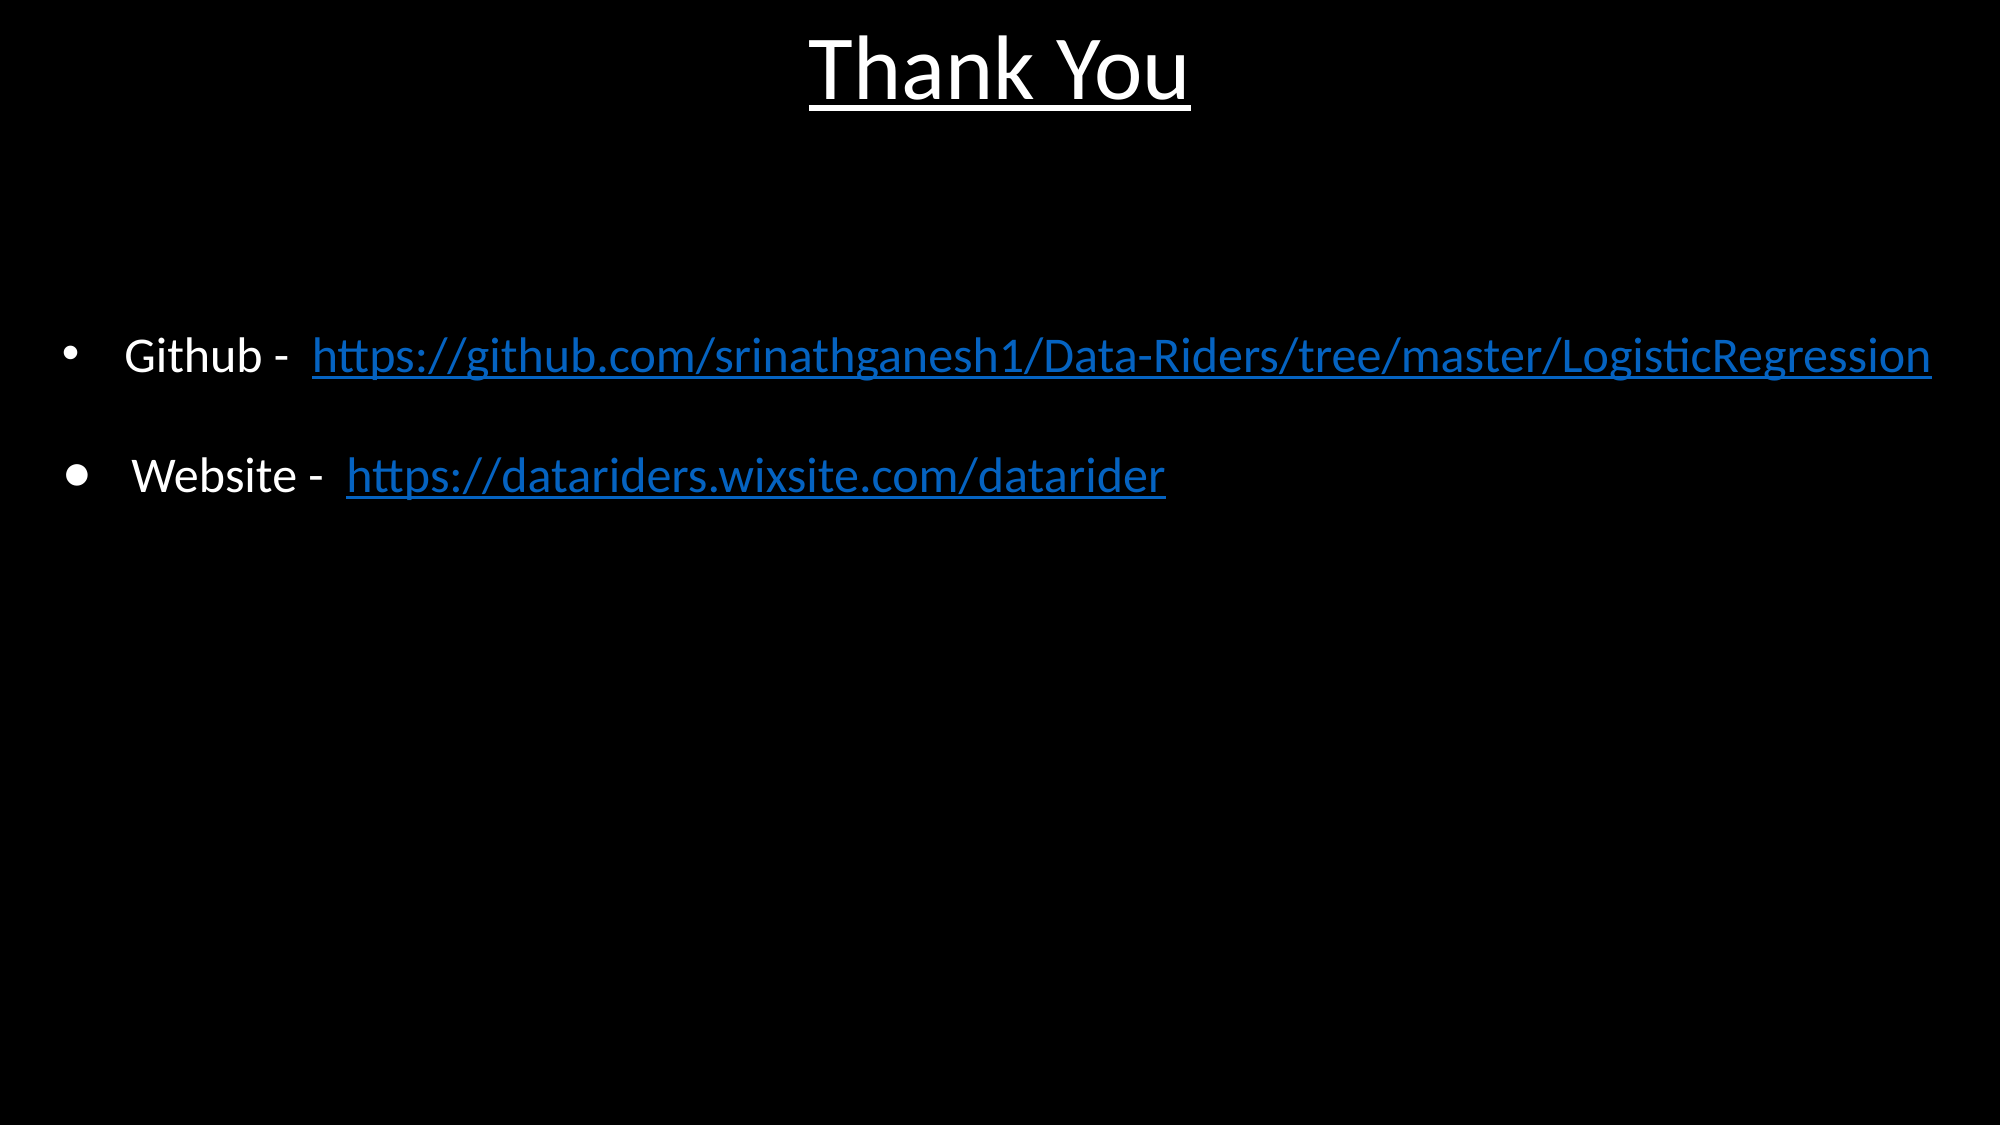

# Thank You

Github -  https://github.com/srinathganesh1/Data-Riders/tree/master/LogisticRegression

Website -  https://datariders.wixsite.com/datarider